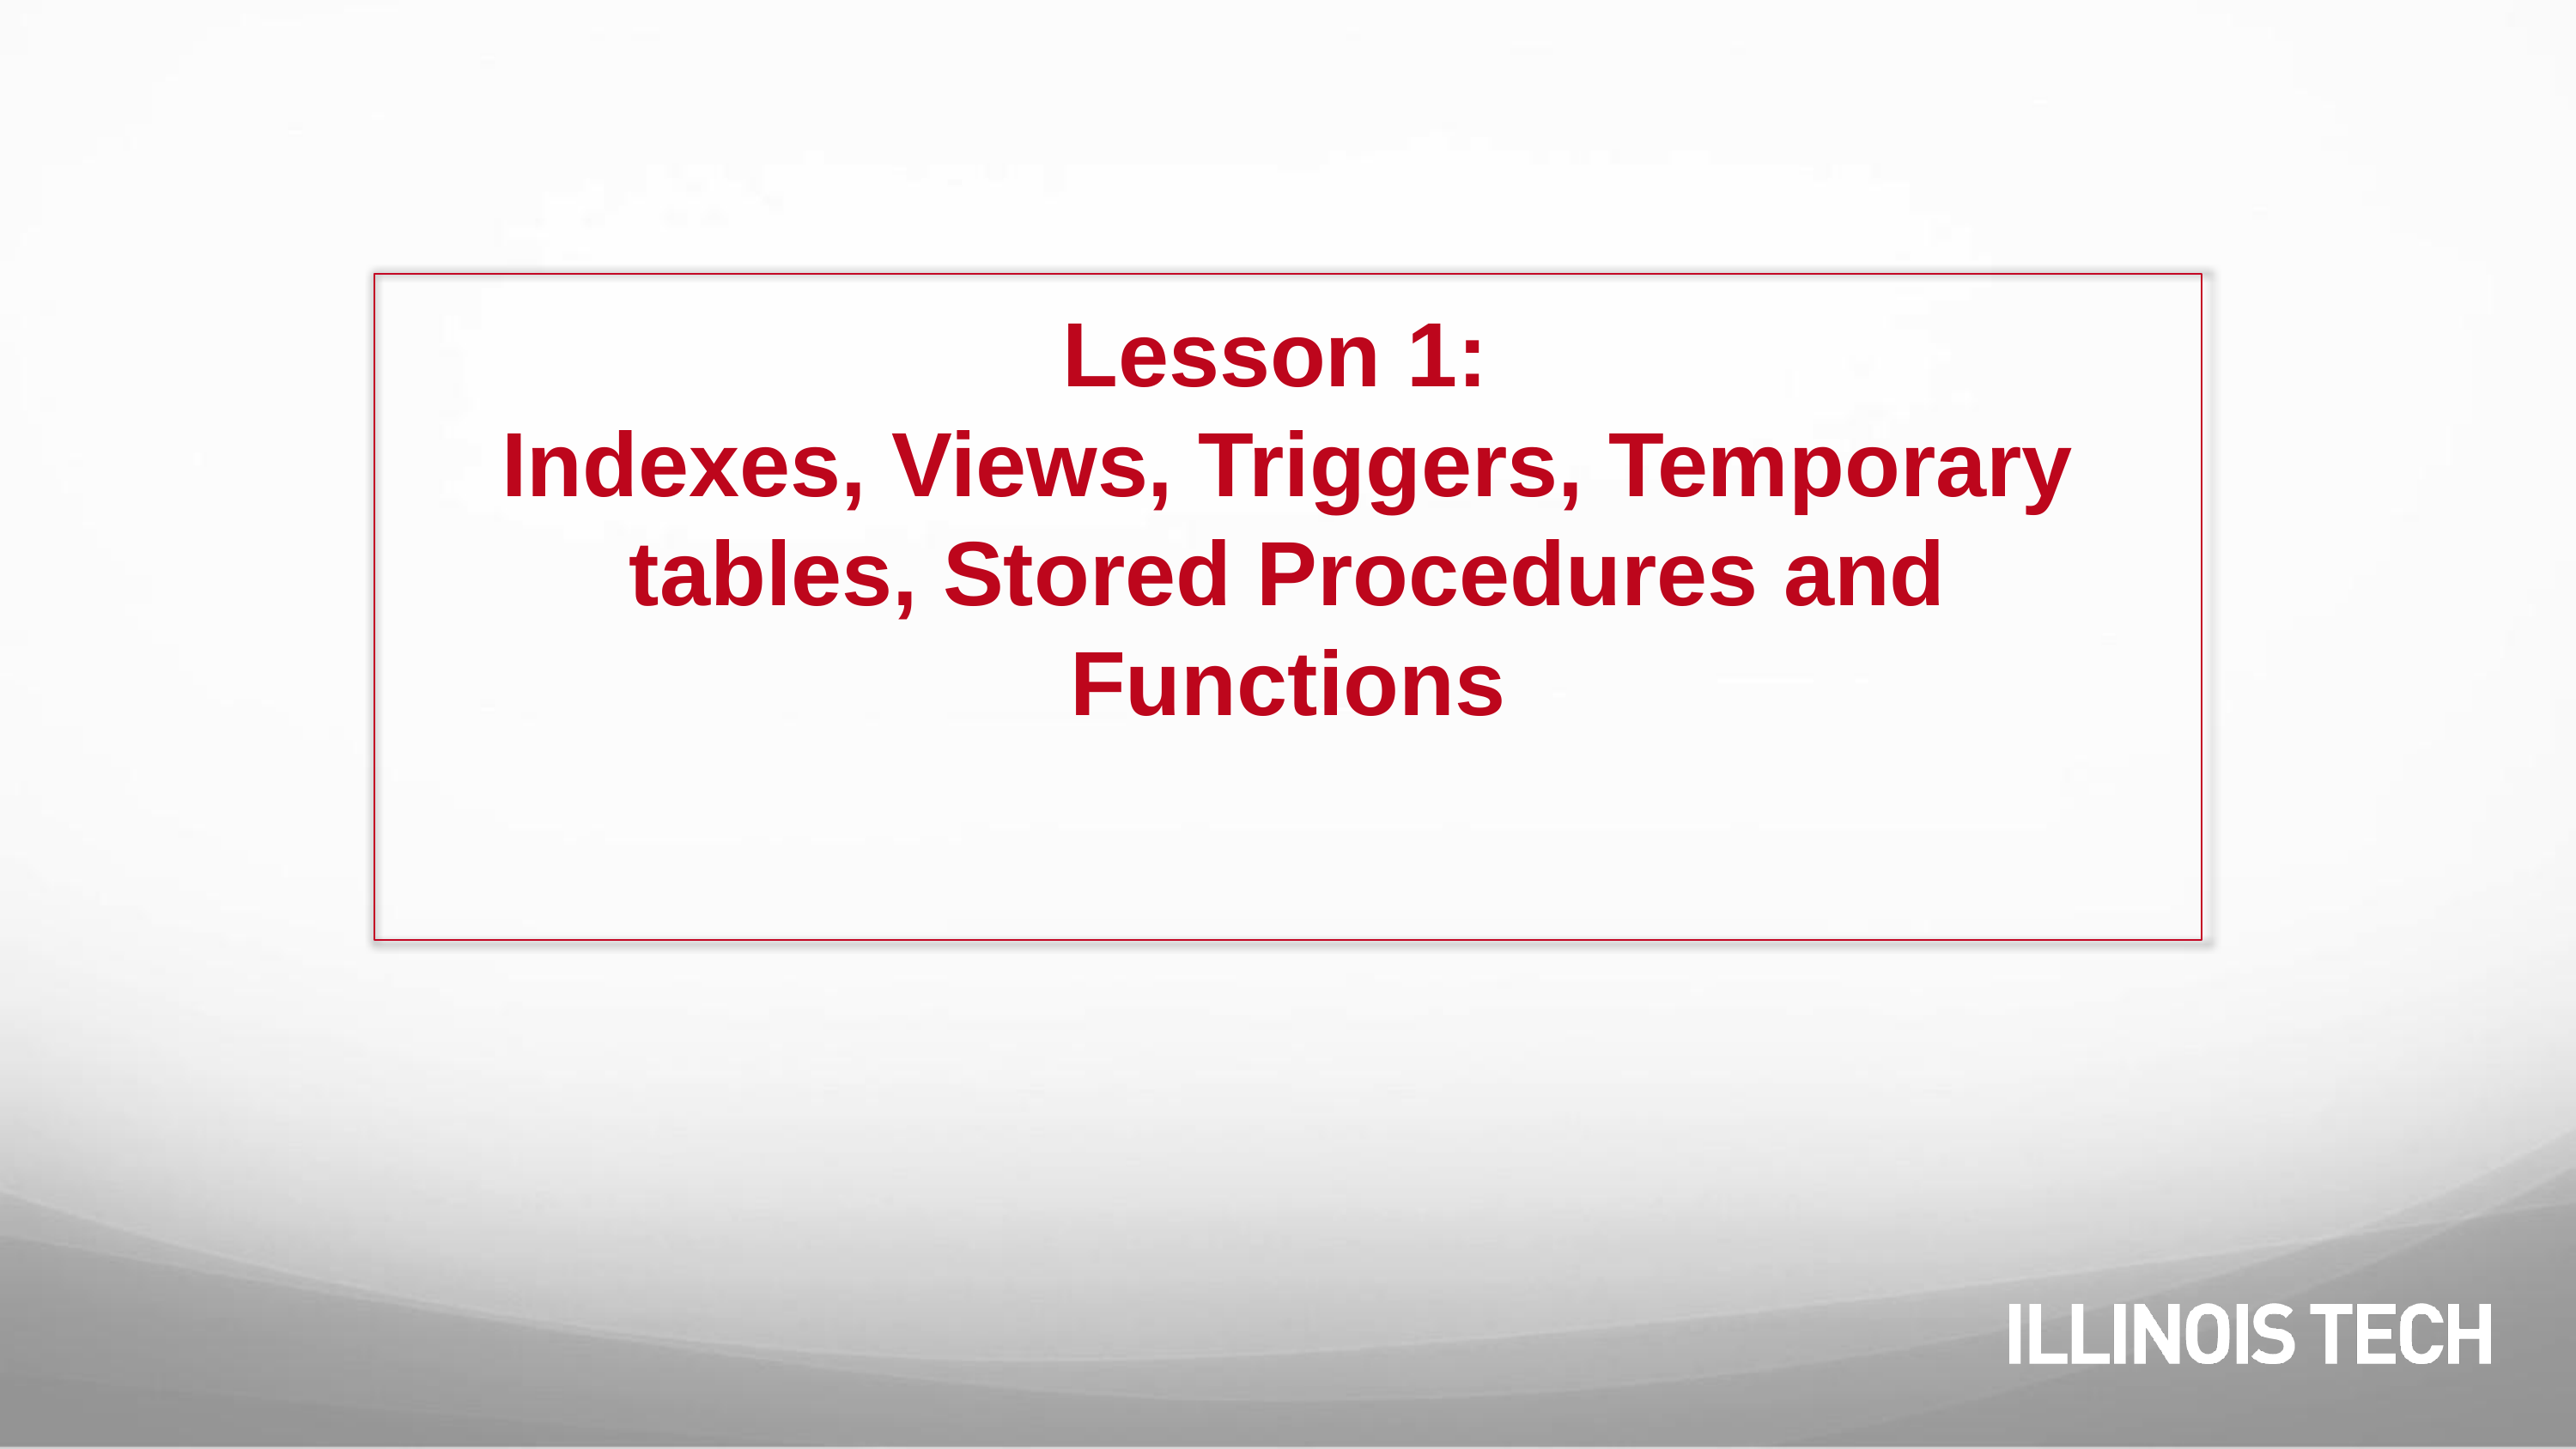

# Lesson 1:
Indexes, Views, Triggers, Temporary tables, Stored Procedures and Functions